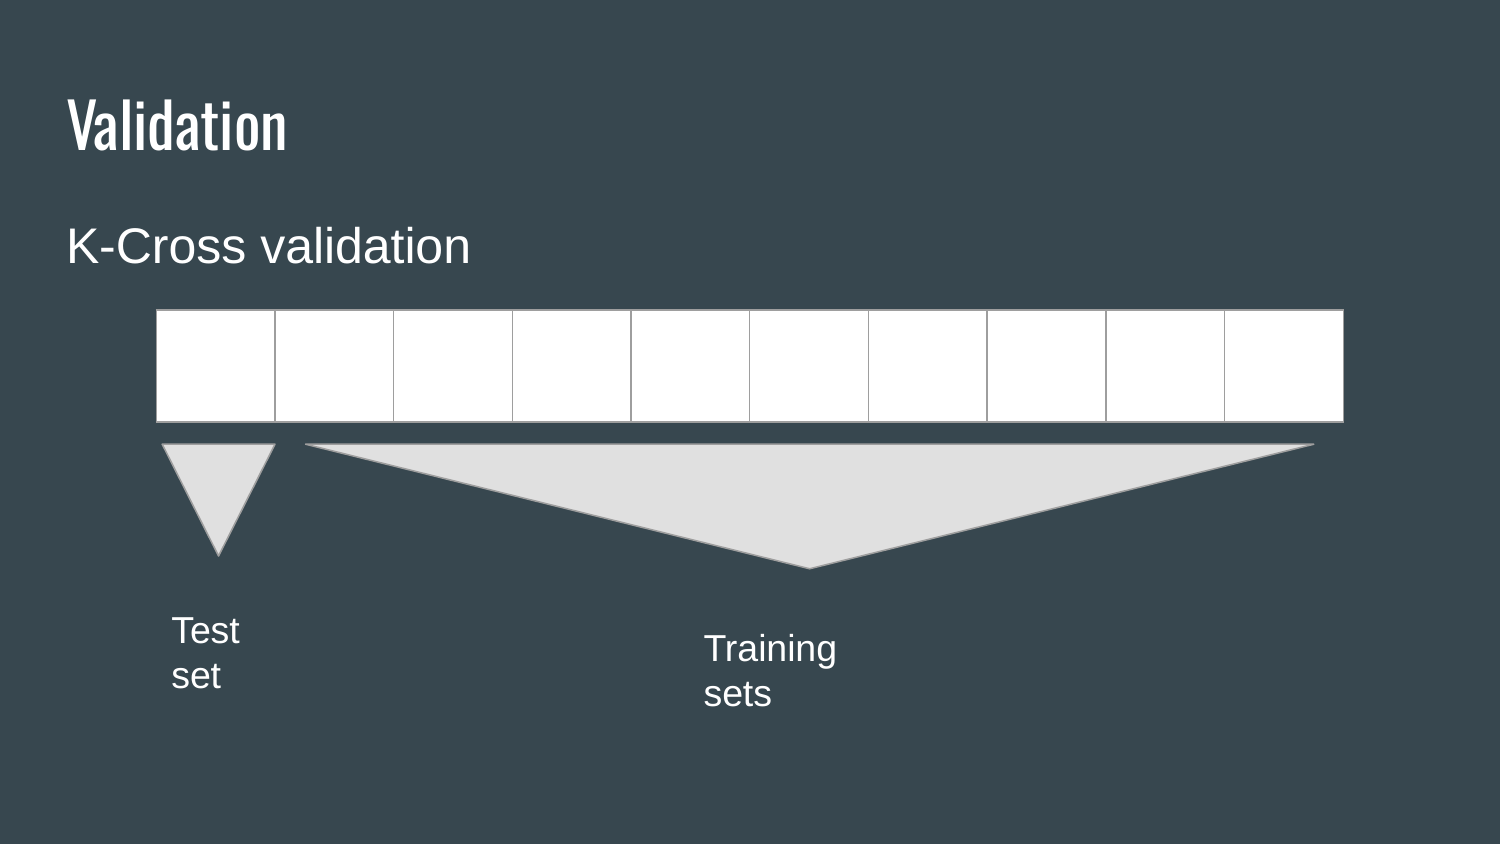

# Validation
K-Cross validation

|  |  |  |  |  |  |  |  |  |  |
| --- | --- | --- | --- | --- | --- | --- | --- | --- | --- |

Test set
Training sets